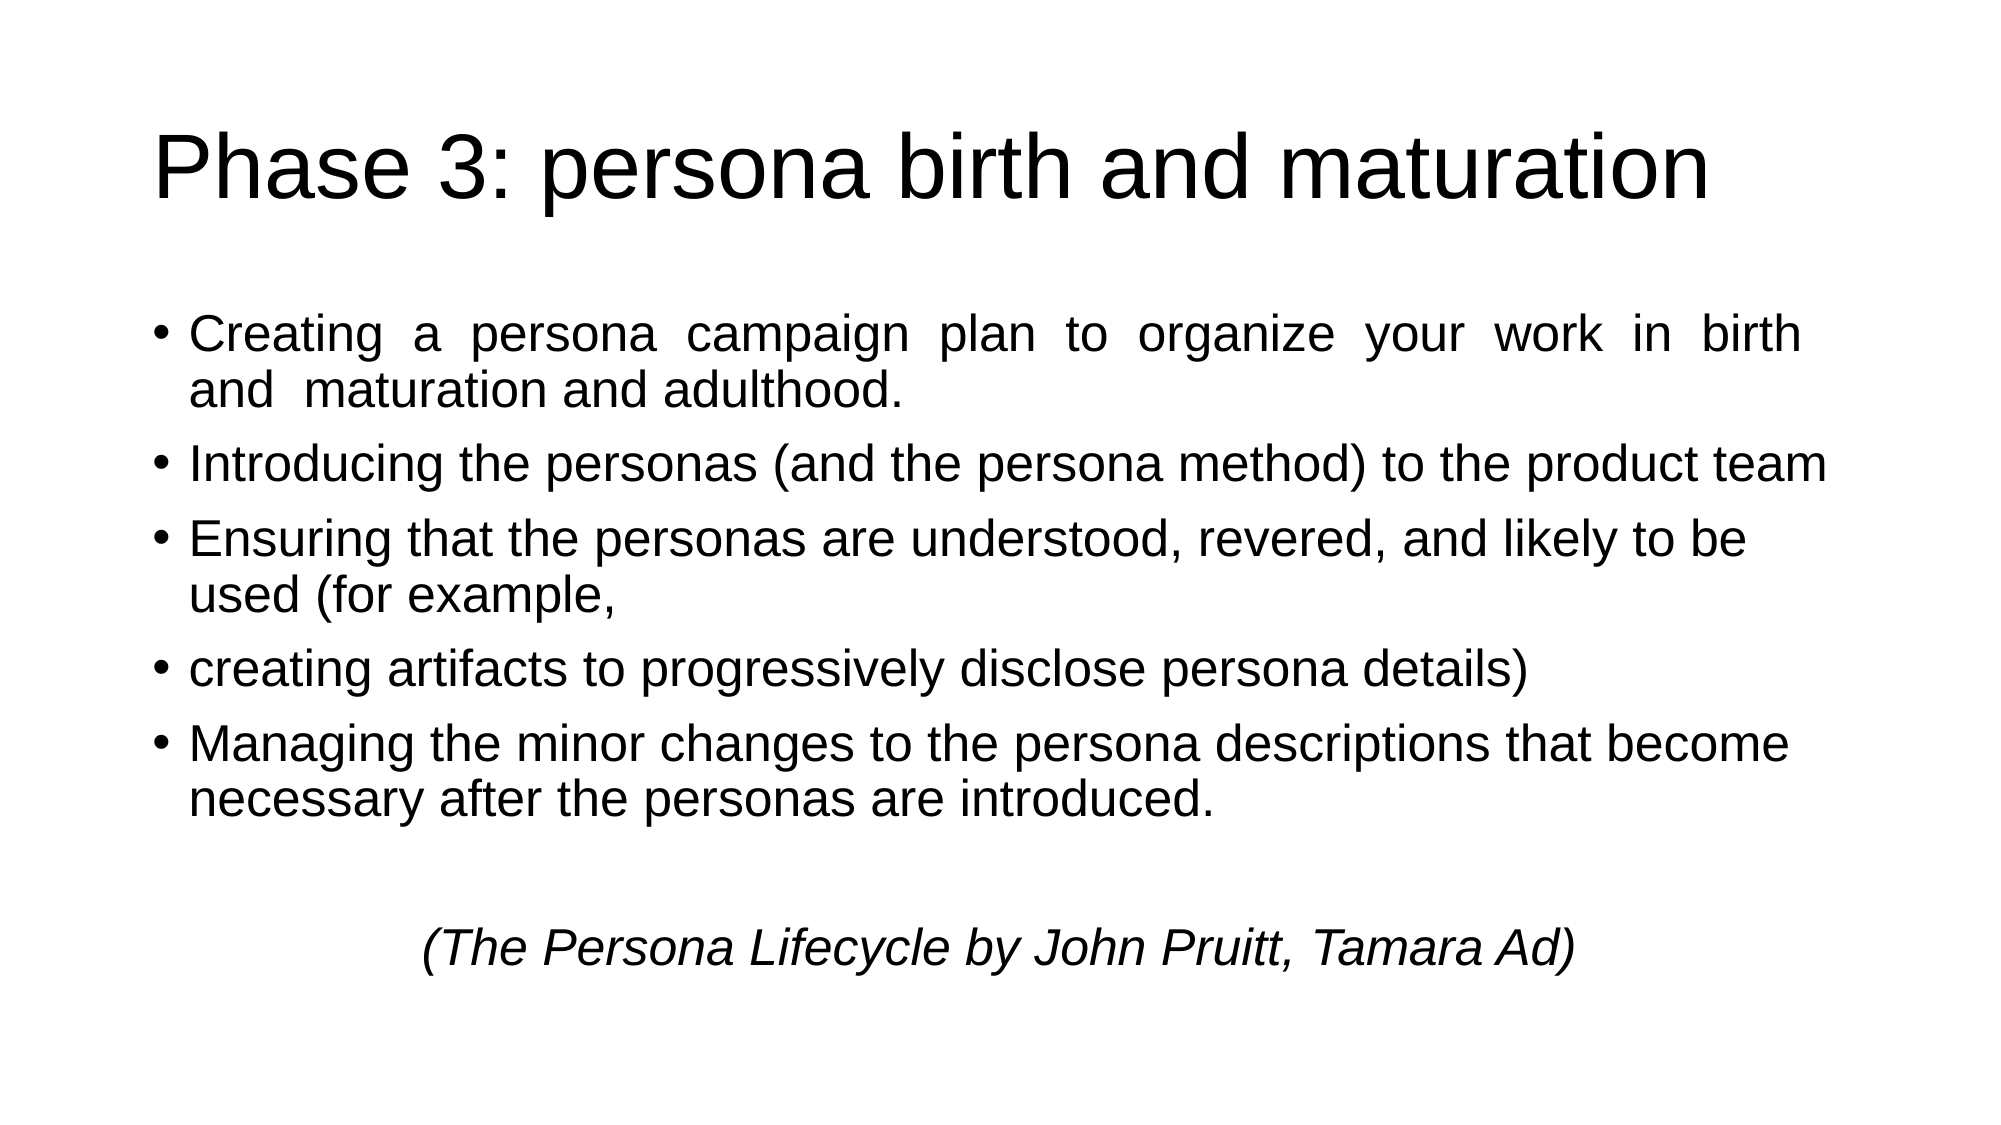

# Phase 3: persona birth and maturation
Creating  a  persona  campaign  plan  to  organize  your  work  in  birth  and  maturation and adulthood.
Introducing the personas (and the persona method) to the product team
Ensuring that the personas are understood, revered, and likely to be used (for example,
creating artifacts to progressively disclose persona details)
Managing the minor changes to the persona descriptions that become necessary after the personas are introduced.

(The Persona Lifecycle by John Pruitt, Tamara Ad)